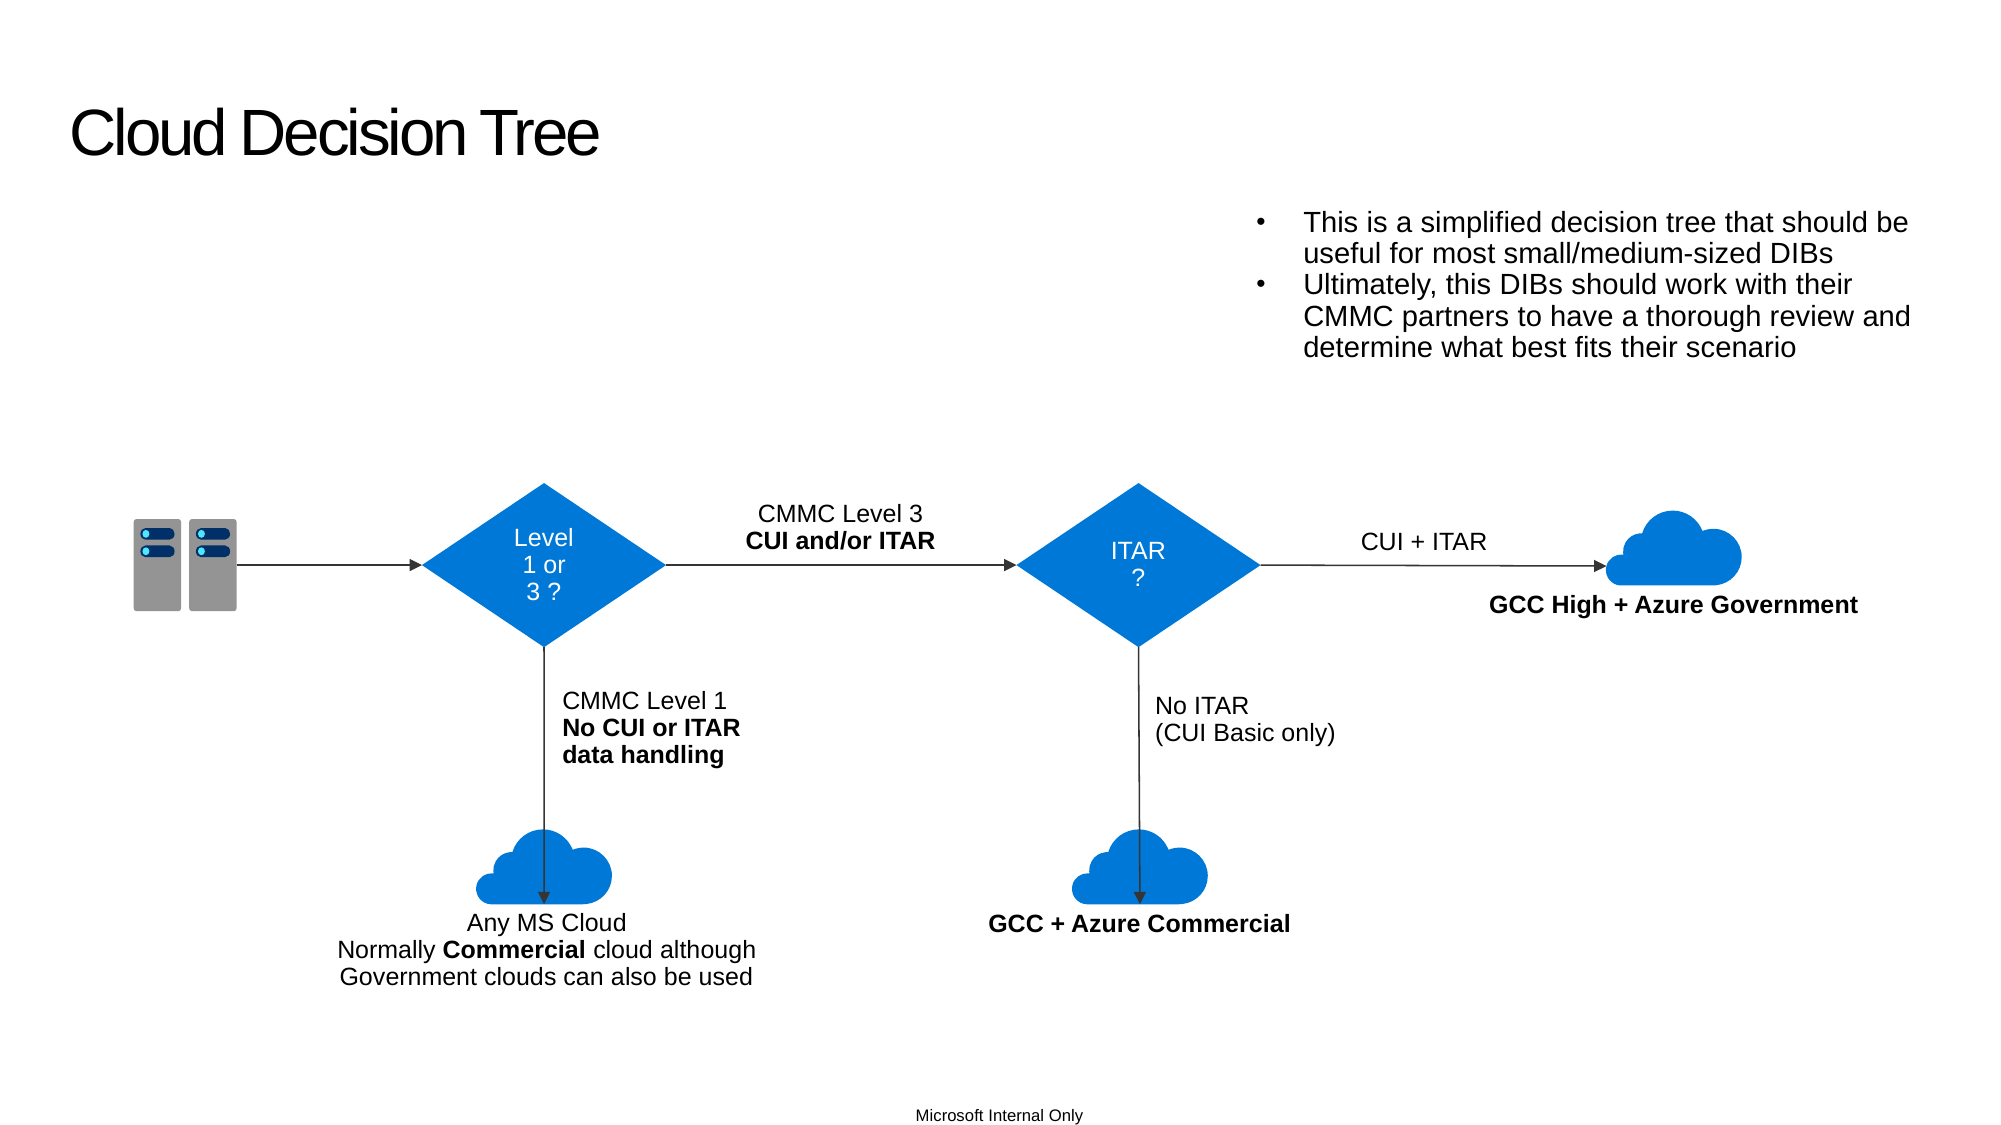

Cloud Decision Tree
This is a simplified decision tree that should be useful for most small/medium-sized DIBs
Ultimately, this DIBs should work with their CMMC partners to have a thorough review and determine what best fits their scenario

Level 1 or 3 ?
ITAR?
CMMC Level 3
CUI and/or ITAR

CUI + ITAR
GCC High + Azure Government
CMMC Level 1
No CUI or ITAR data handling
No ITAR
(CUI Basic only)

Any MS Cloud
Normally Commercial cloud although Government clouds can also be used
GCC + Azure Commercial
Microsoft Internal Only